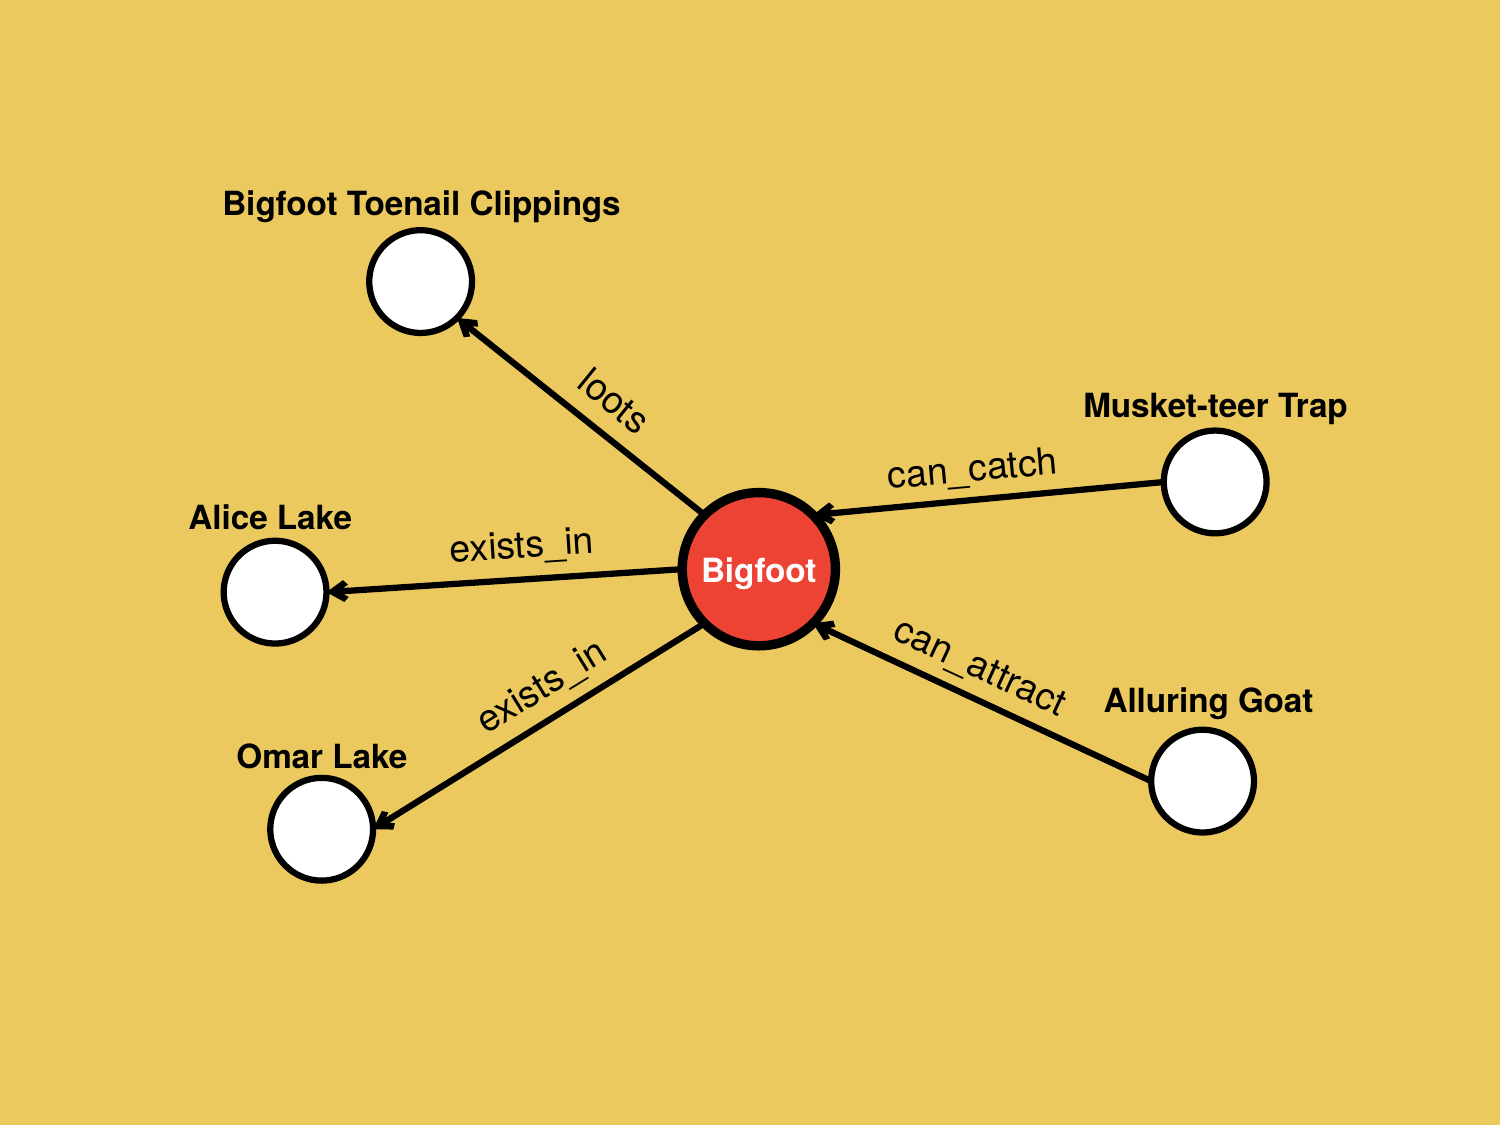

Bigfoot Toenail Clippings

loots
Musket-teer Trap

can_catch
Alice Lake

exists_in
Bigfoot
can_attract
exists_in
Alluring Goat

Omar Lake